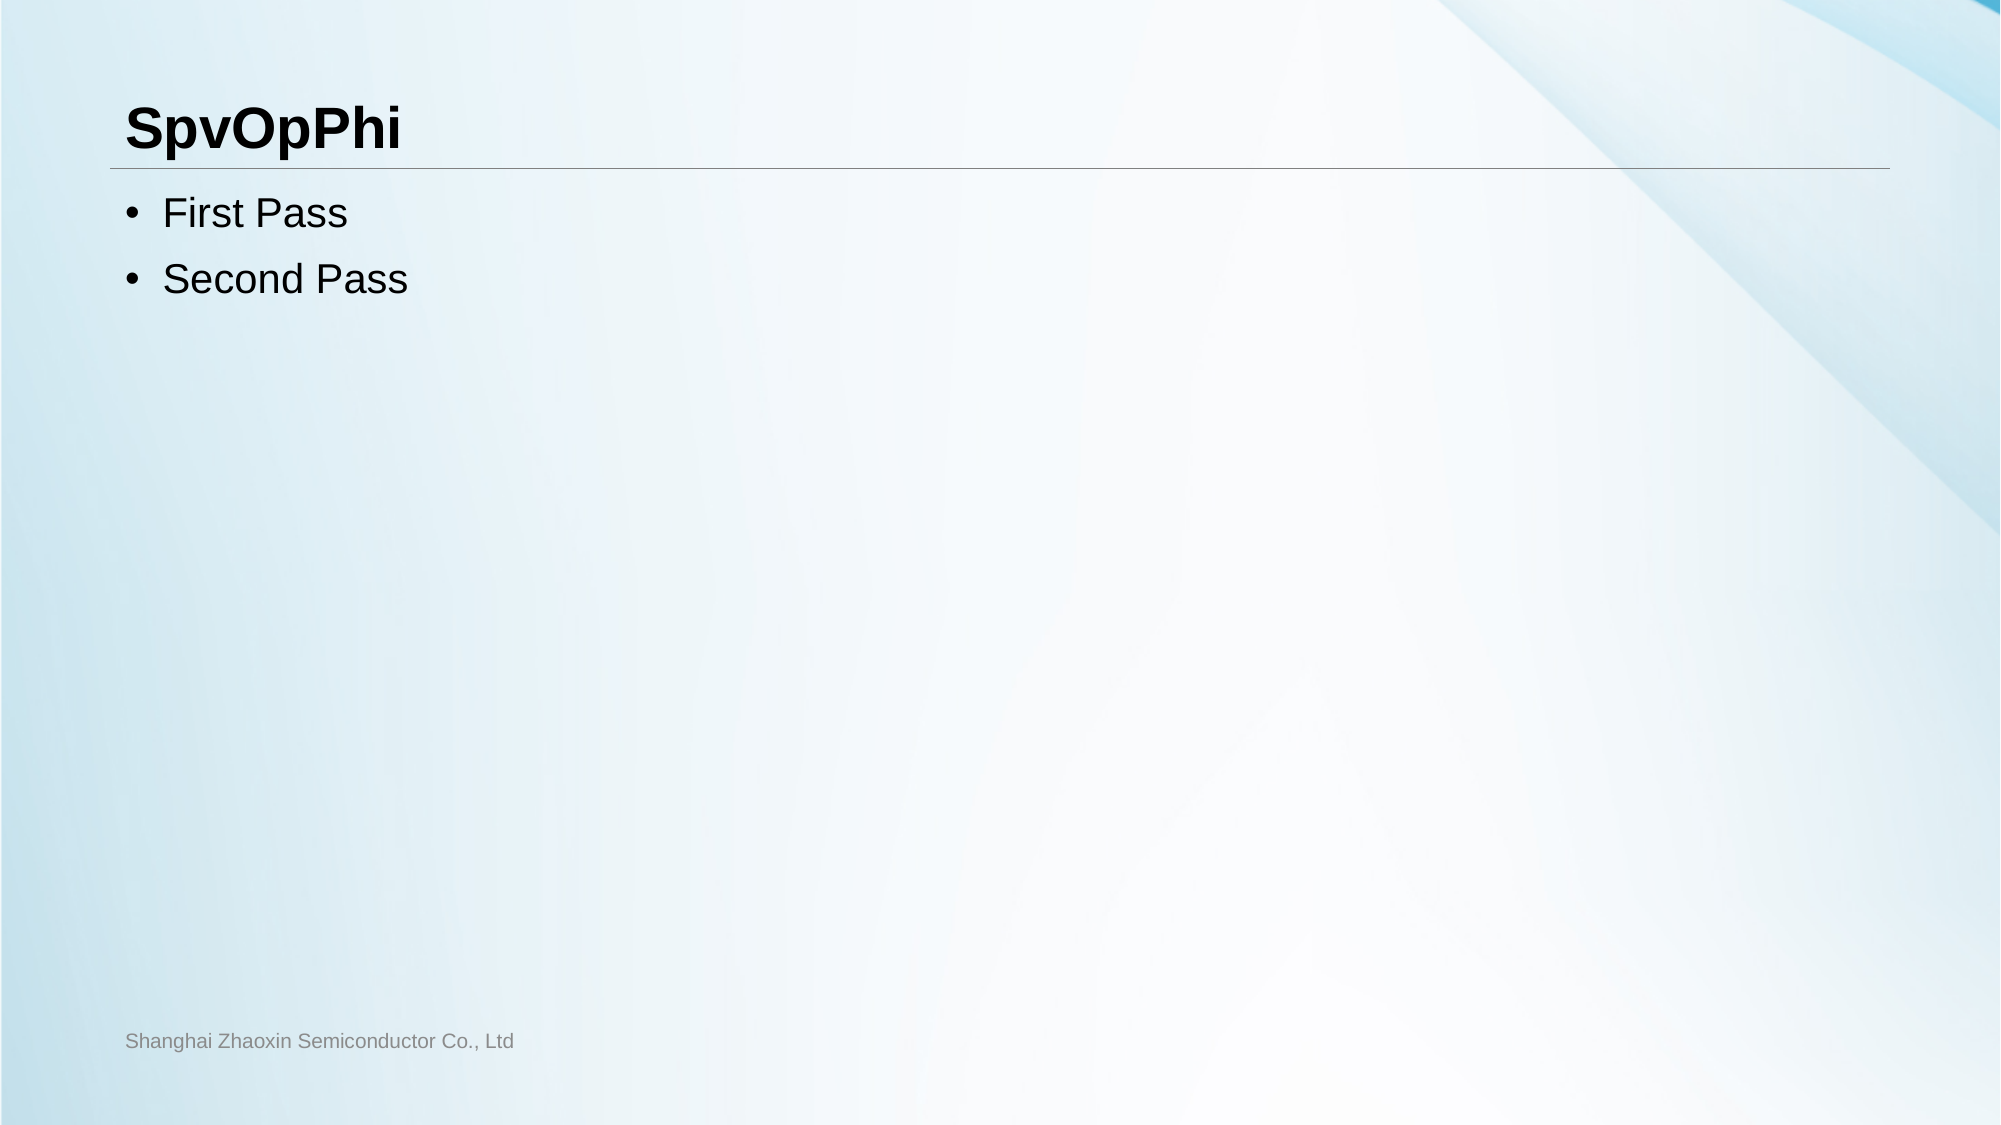

# SpvOpPhi
First Pass
Second Pass
Shanghai Zhaoxin Semiconductor Co., Ltd